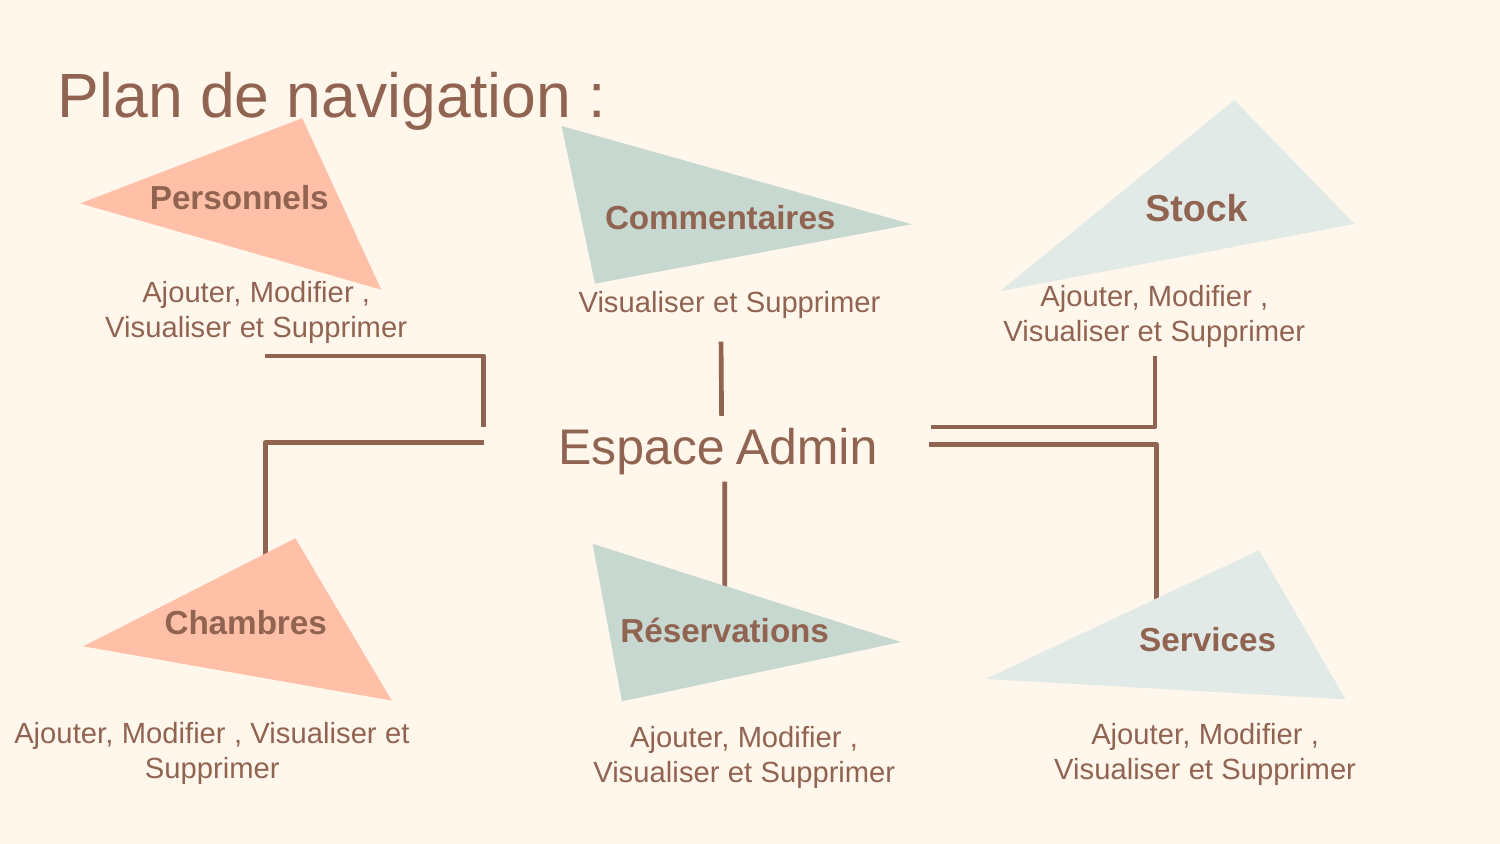

# Plan de navigation :

Personnels
Stock
Commentaires
Ajouter, Modifier , Visualiser et Supprimer
Ajouter, Modifier , Visualiser et Supprimer
Visualiser et Supprimer
Espace Admin

Chambres

Réservations

Services
Ajouter, Modifier , Visualiser et Supprimer
Ajouter, Modifier , Visualiser et Supprimer
Ajouter, Modifier , Visualiser et Supprimer